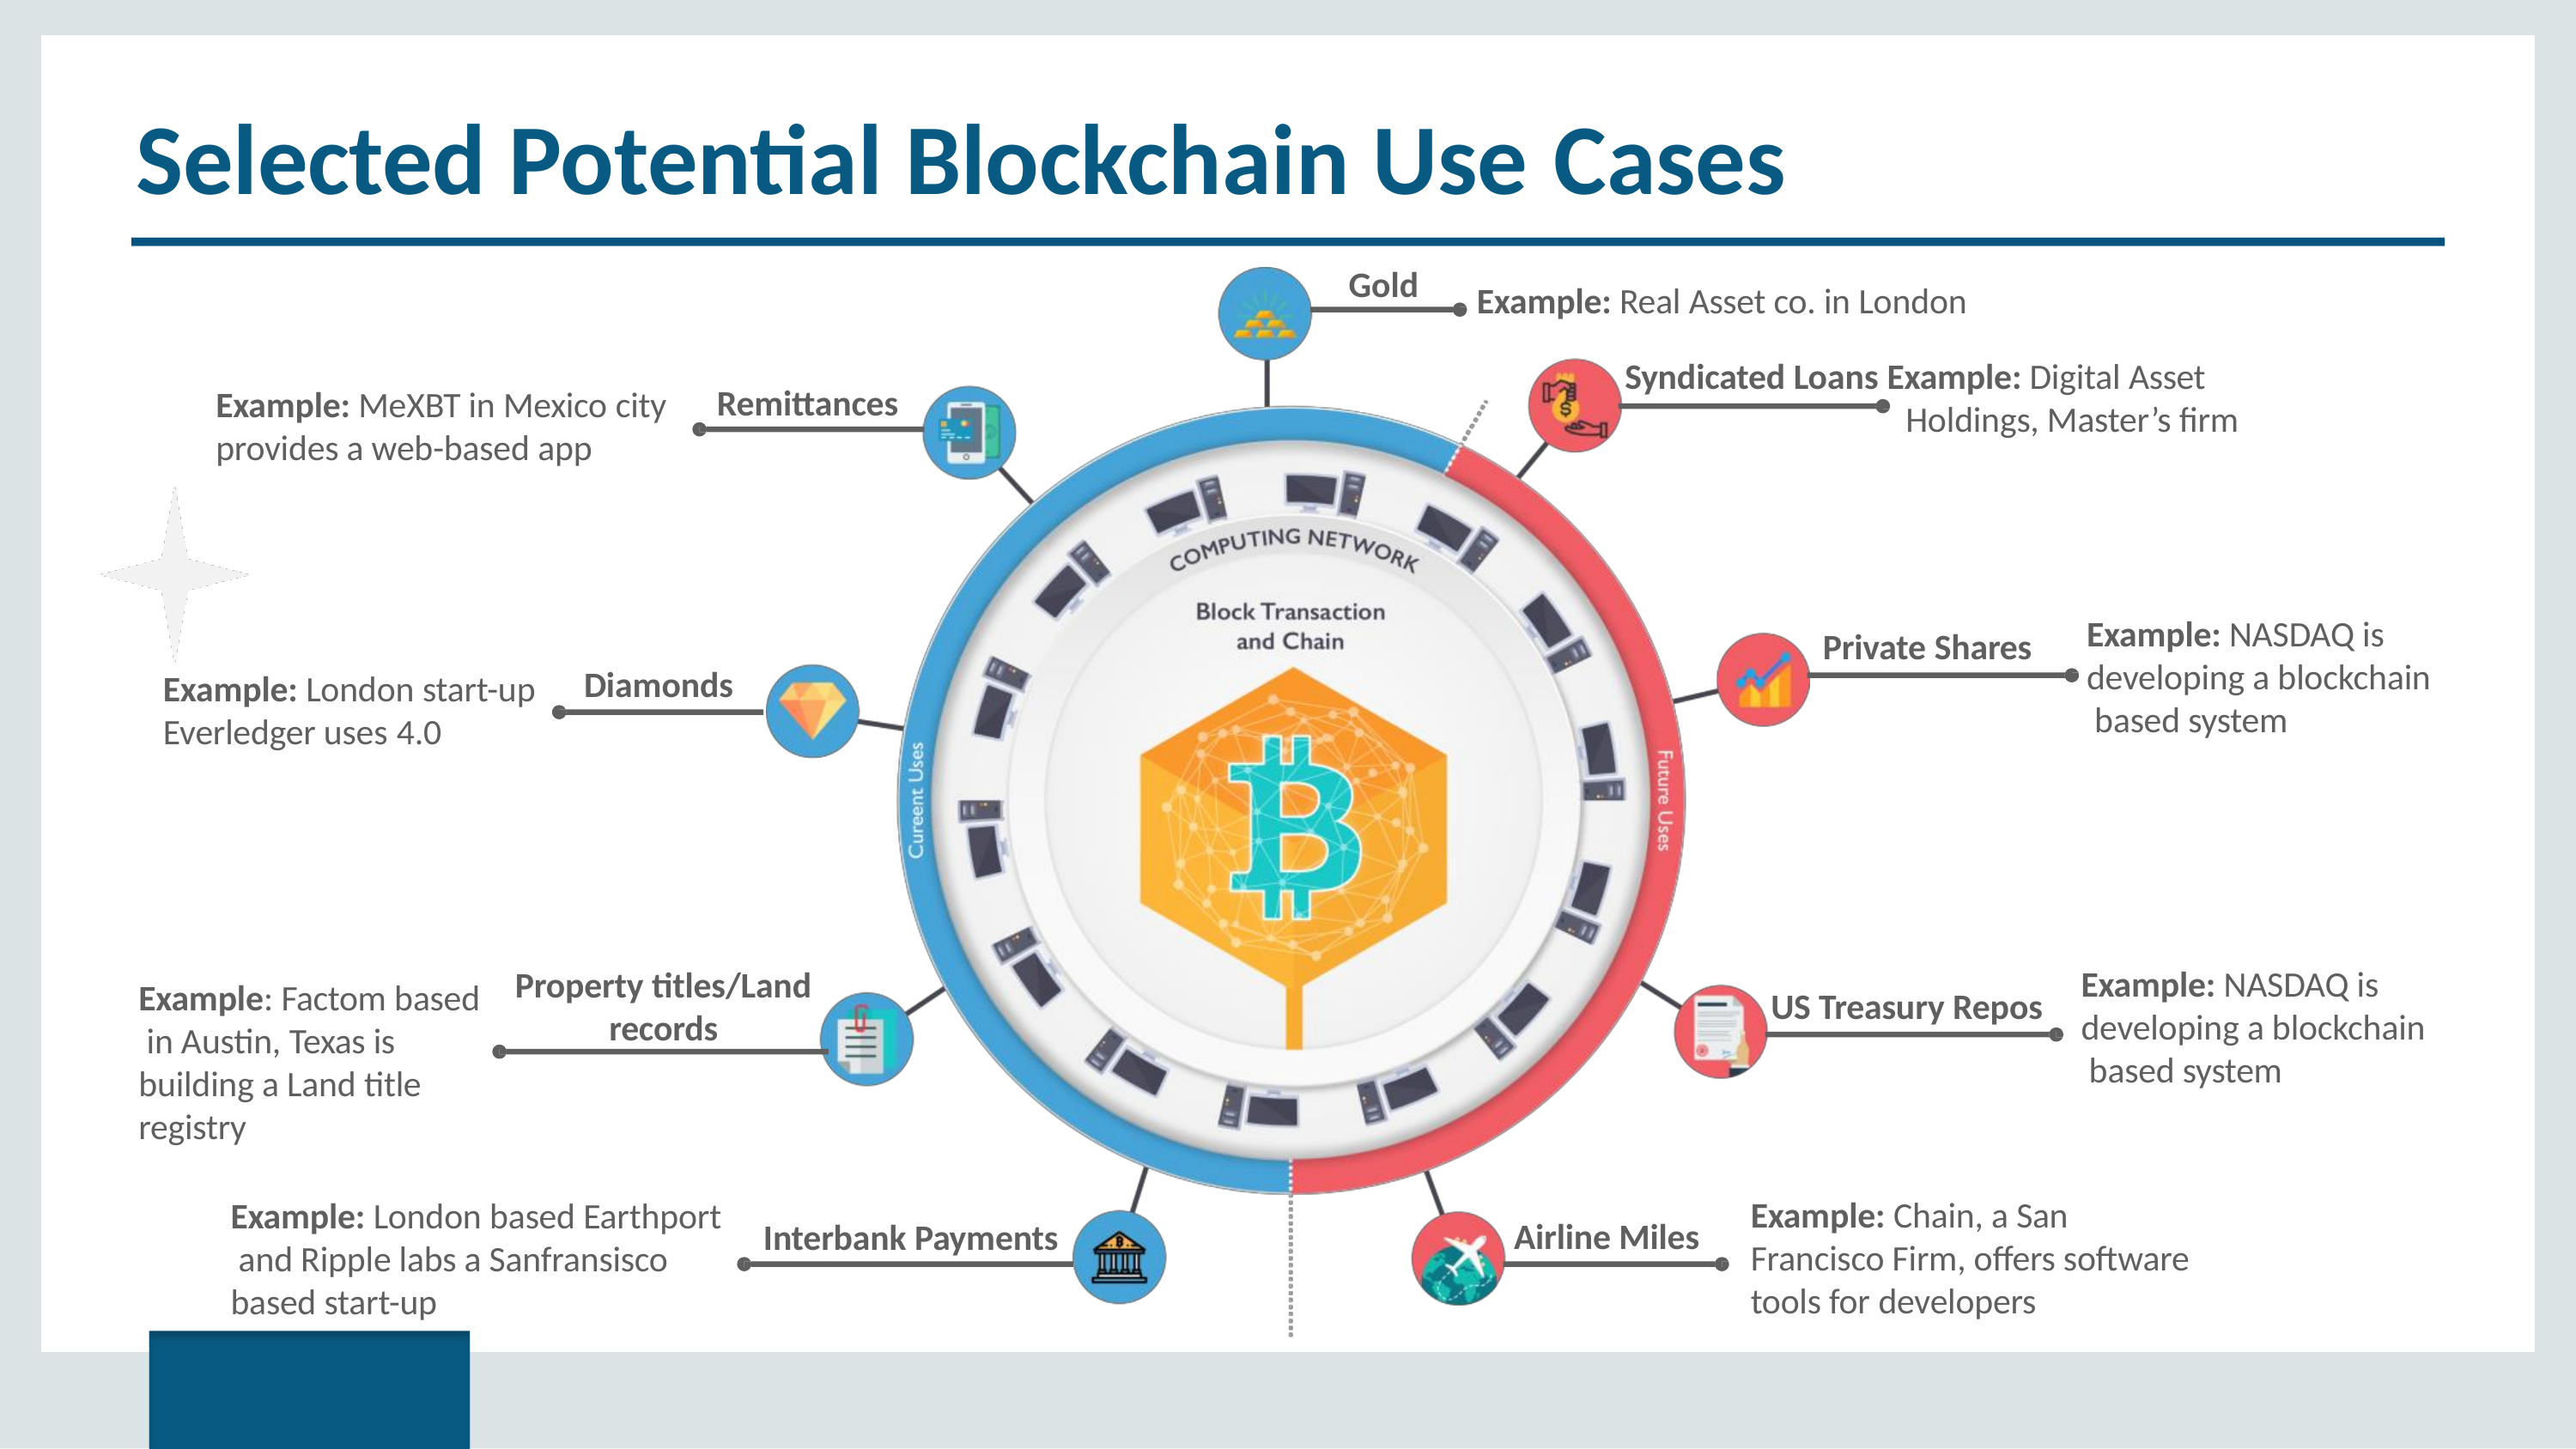

# Selected Potential Blockchain Use Cases

Gold

Example: Real Asset co. in London

Syndicated Loans Example: Digital Asset
Holdings, Master’s firm
Remittances
Example: MeXBT in Mexico city
provides a web-based app

Example: NASDAQ is  developing a blockchain  based system
Private Shares
Diamonds
Example: London start-up
Everledger uses 4.0

Example: NASDAQ is  developing a blockchain  based system
Property titles/Land
records
Example: Factom based  in Austin, Texas is  building a Land title  registry
US Treasury Repos

Example: Chain, a San  Francisco Firm, offers software  tools for developers
Example: London based Earthport  and Ripple labs a Sanfransisco  based start-up
Airline Miles
Interbank Payments